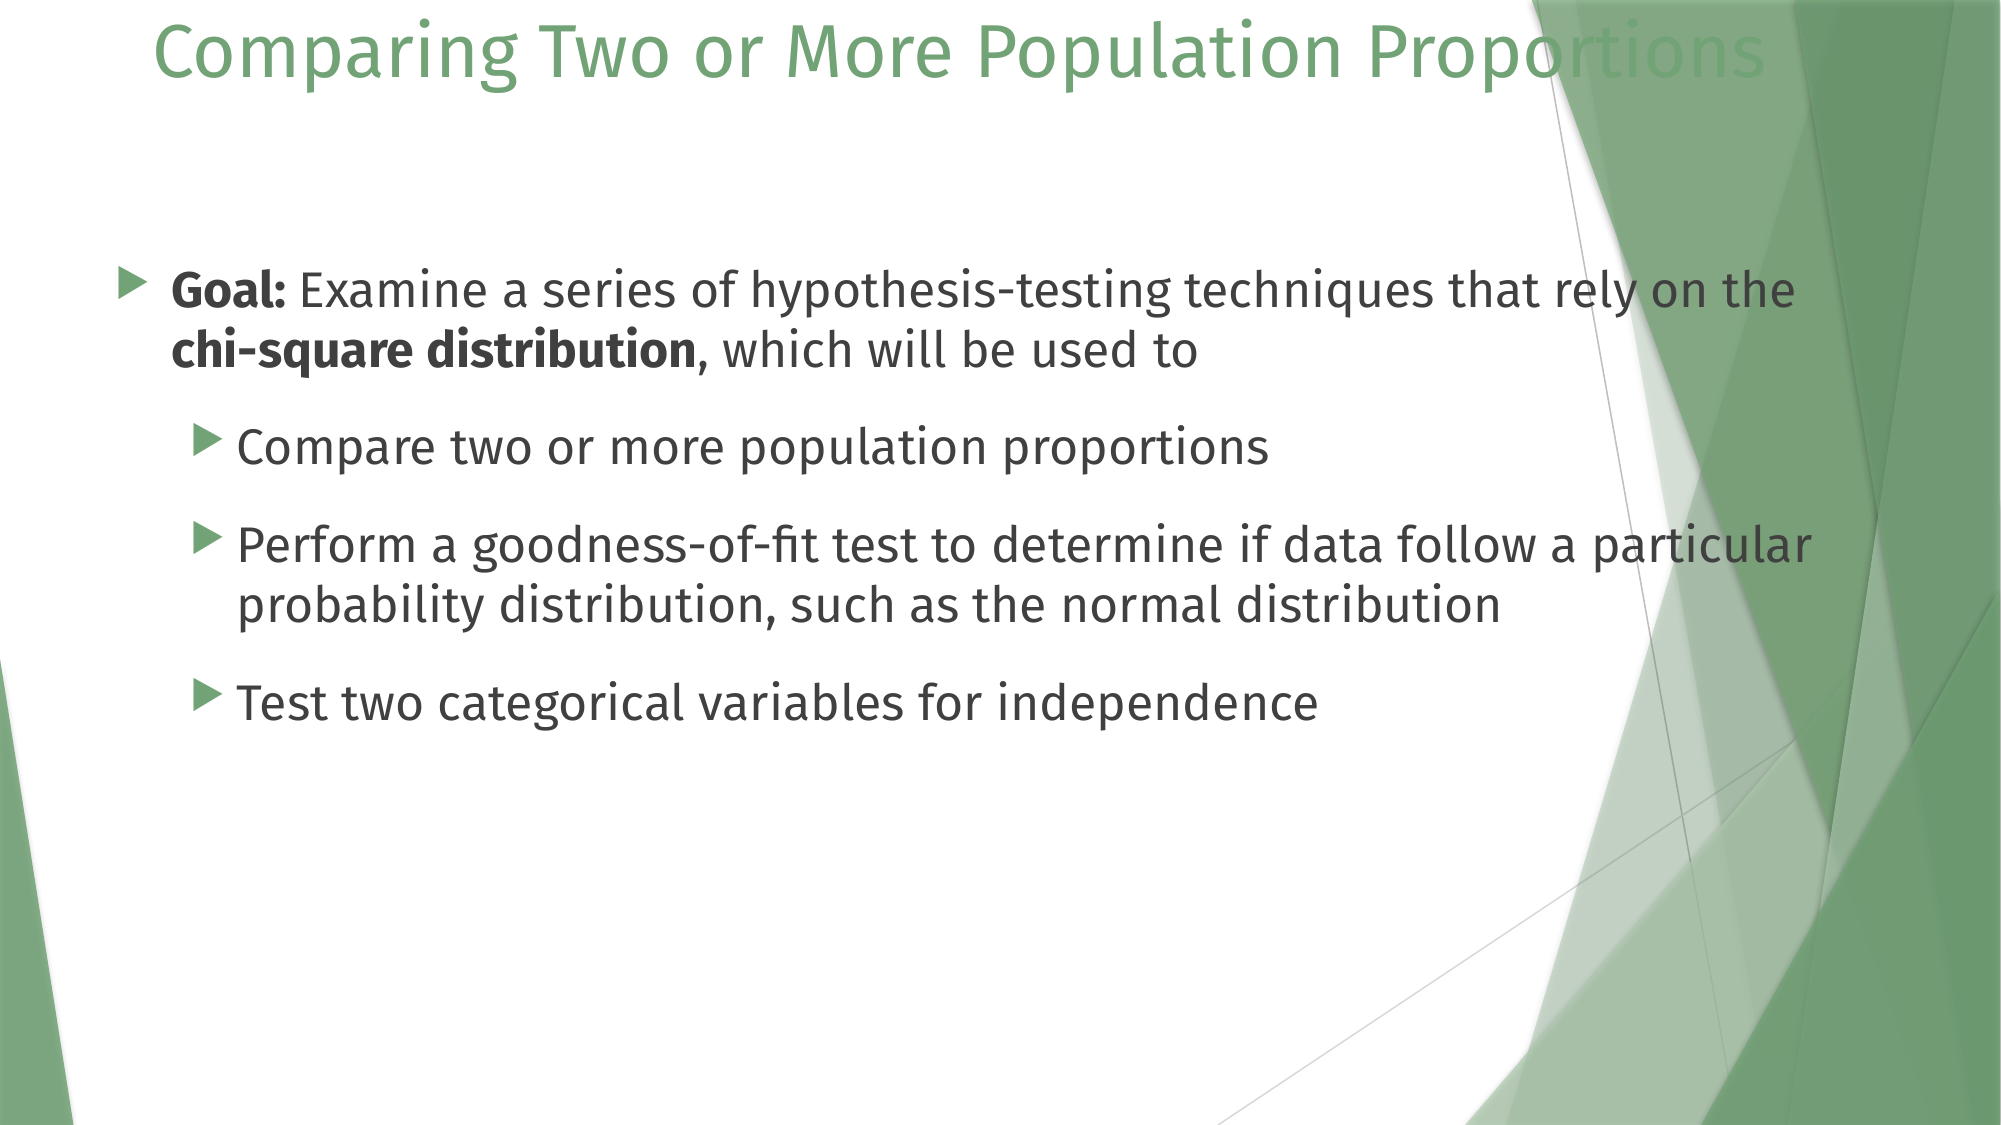

# Comparing Two or More Population Proportions
Goal: Examine a series of hypothesis-testing techniques that rely on the chi-square distribution, which will be used to
Compare two or more population proportions
Perform a goodness-of-fit test to determine if data follow a particular probability distribution, such as the normal distribution
Test two categorical variables for independence